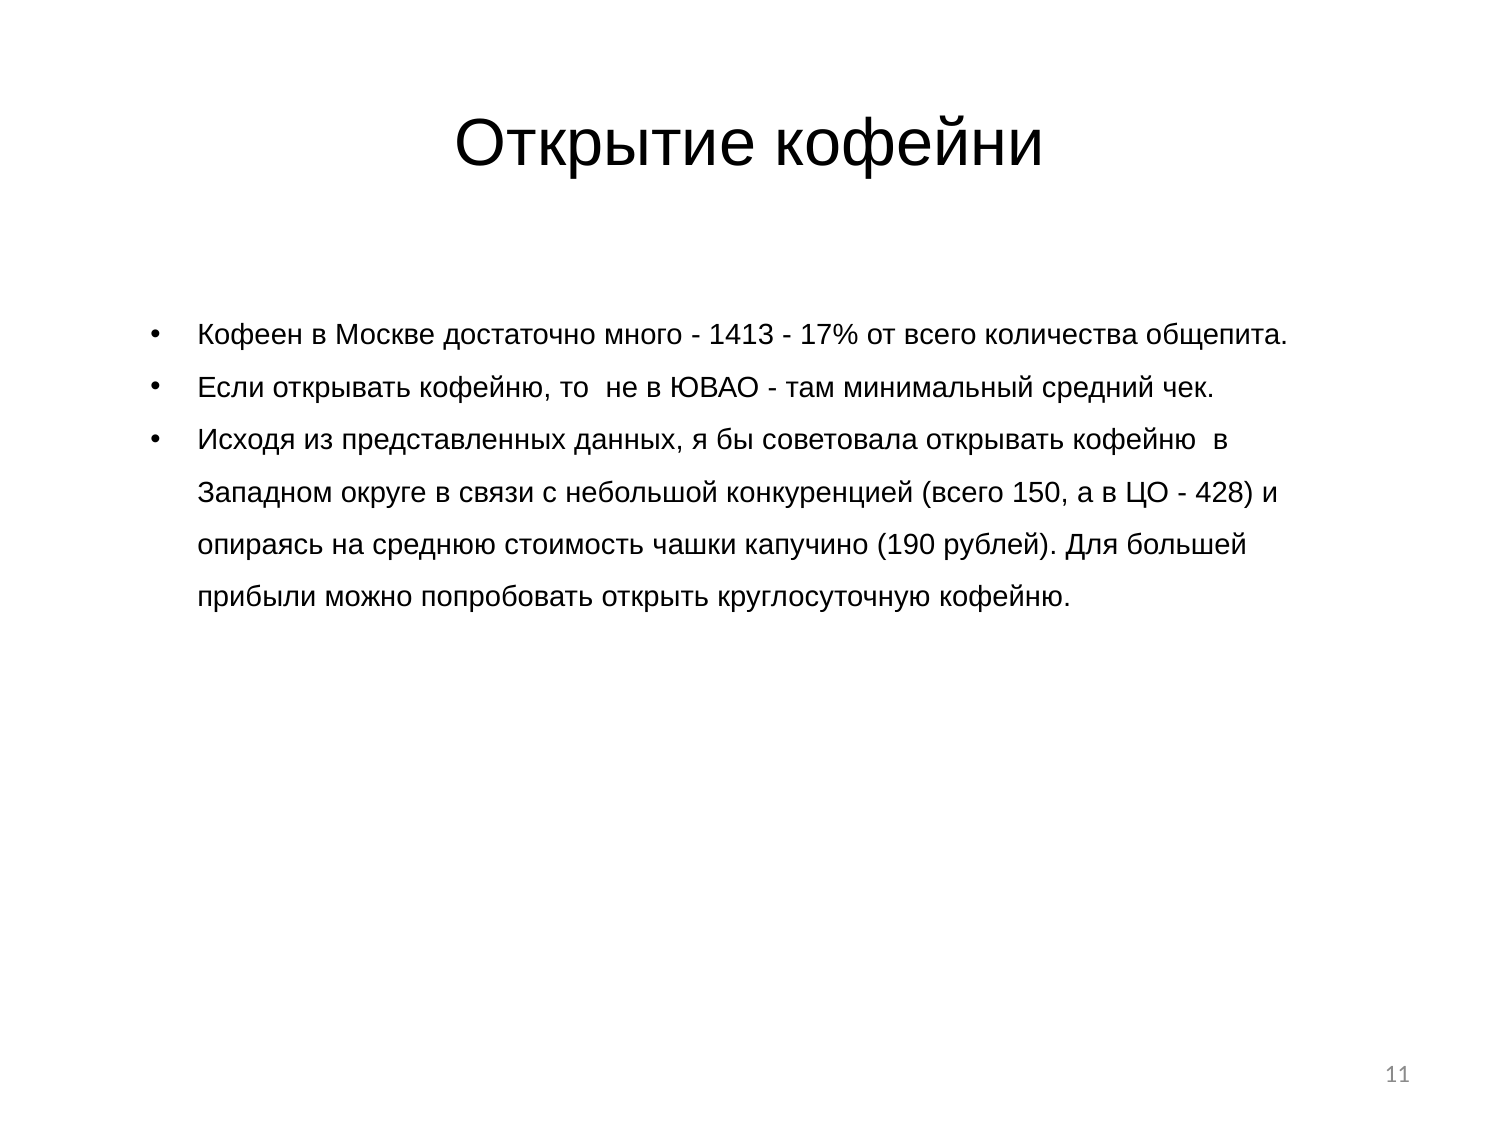

# Открытие кофейни
Кофеен в Москве достаточно много - 1413 - 17% от всего количества общепита.
Если открывать кофейню, то  не в ЮВАО - там минимальный средний чек.
Исходя из представленных данных, я бы советовала открывать кофейню  в Западном округе в связи с небольшой конкуренцией (всего 150, а в ЦО - 428) и опираясь на среднюю стоимость чашки капучино (190 рублей). Для большей прибыли можно попробовать открыть круглосуточную кофейню.
11